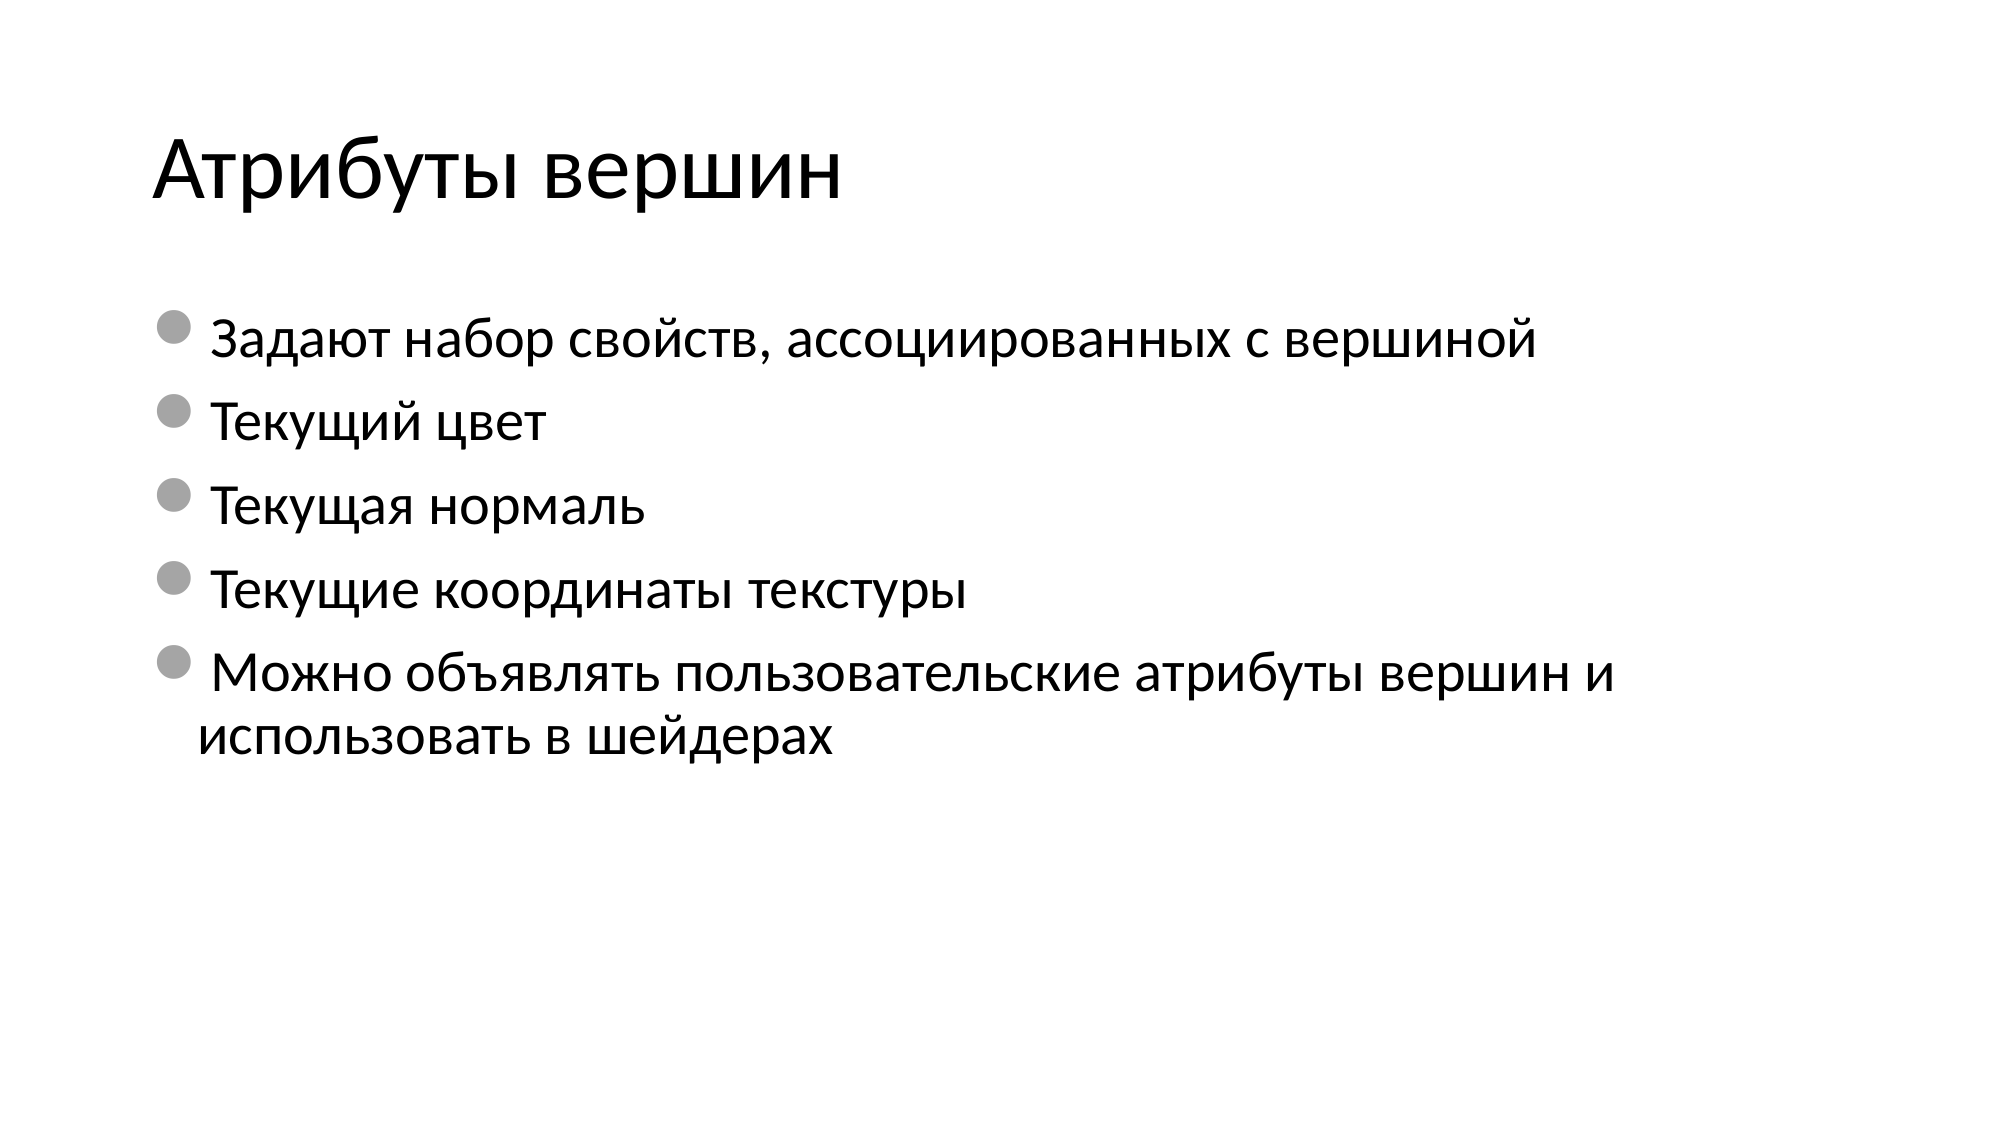

# Атрибуты вершин
Задают набор свойств, ассоциированных с вершиной
Текущий цвет
Текущая нормаль
Текущие координаты текстуры
Можно объявлять пользовательские атрибуты вершин и использовать в шейдерах